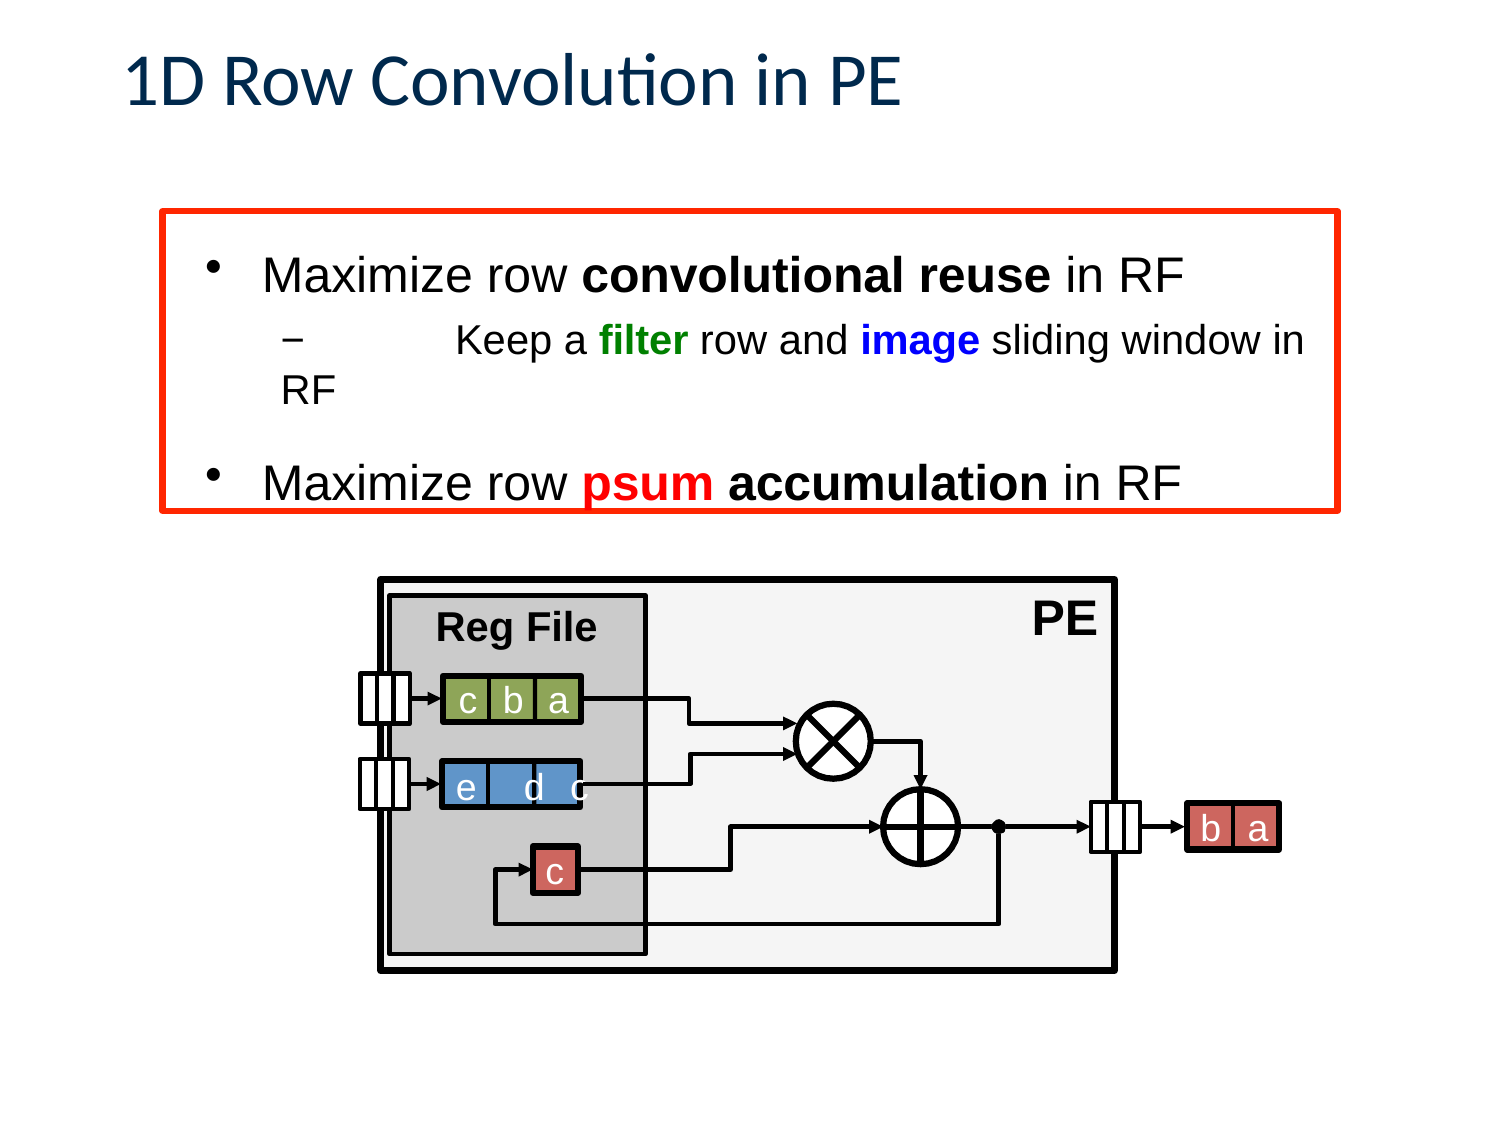

# 1D Row Convolution in PE
44
Maximize row convolutional reuse in RF
−	Keep a filter row and image sliding window in RF
Maximize row psum accumulation in RF
Reg File
c	b	a

e	d	c

PE

b	a

c

67